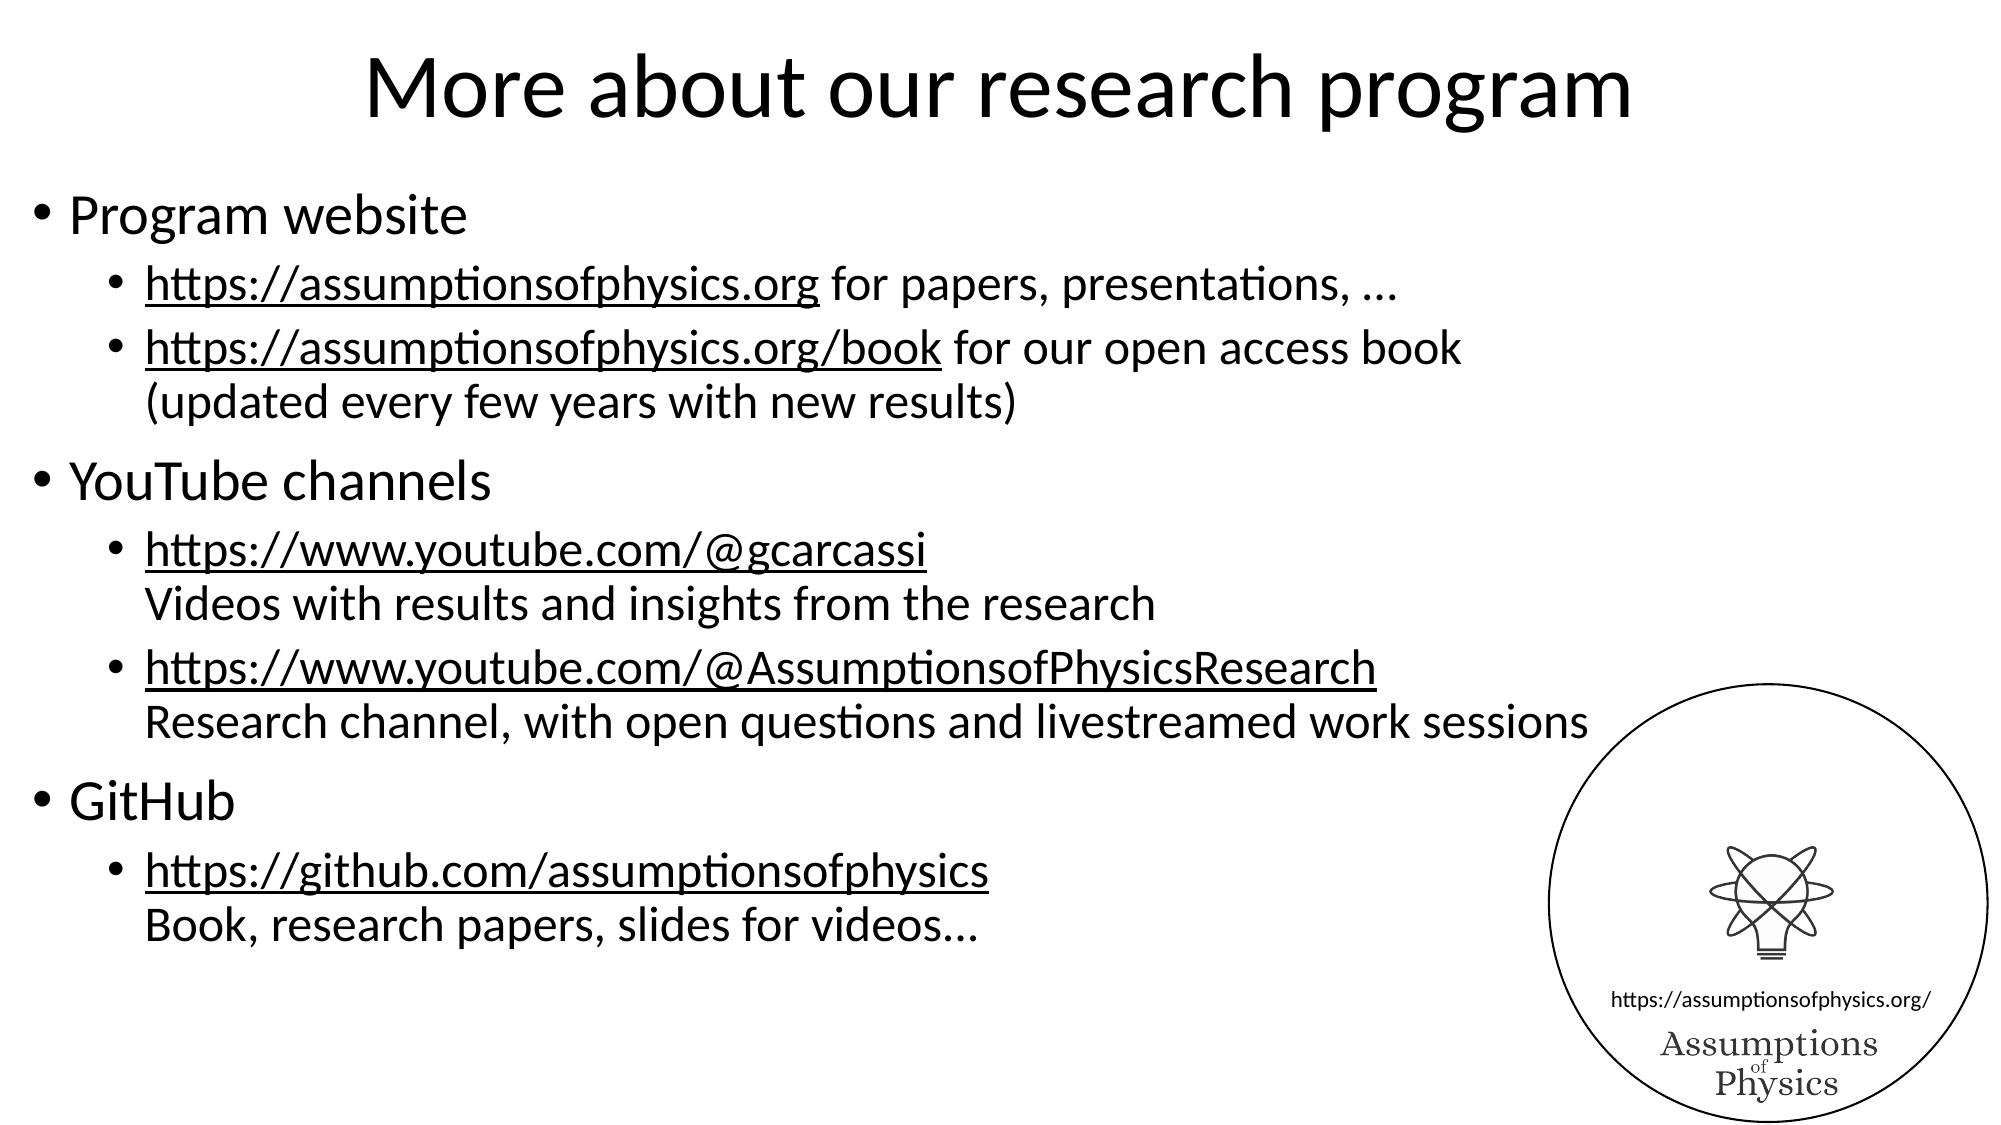

# More about our research program
Program website
https://assumptionsofphysics.org for papers, presentations, …
https://assumptionsofphysics.org/book for our open access book
(updated every few years with new results)
YouTube channels
https://www.youtube.com/@gcarcassi
Videos with results and insights from the research
https://www.youtube.com/@AssumptionsofPhysicsResearch
Research channel, with open questions and livestreamed work sessions
GitHub
https://github.com/assumptionsofphysics
Book, research papers, slides for videos...